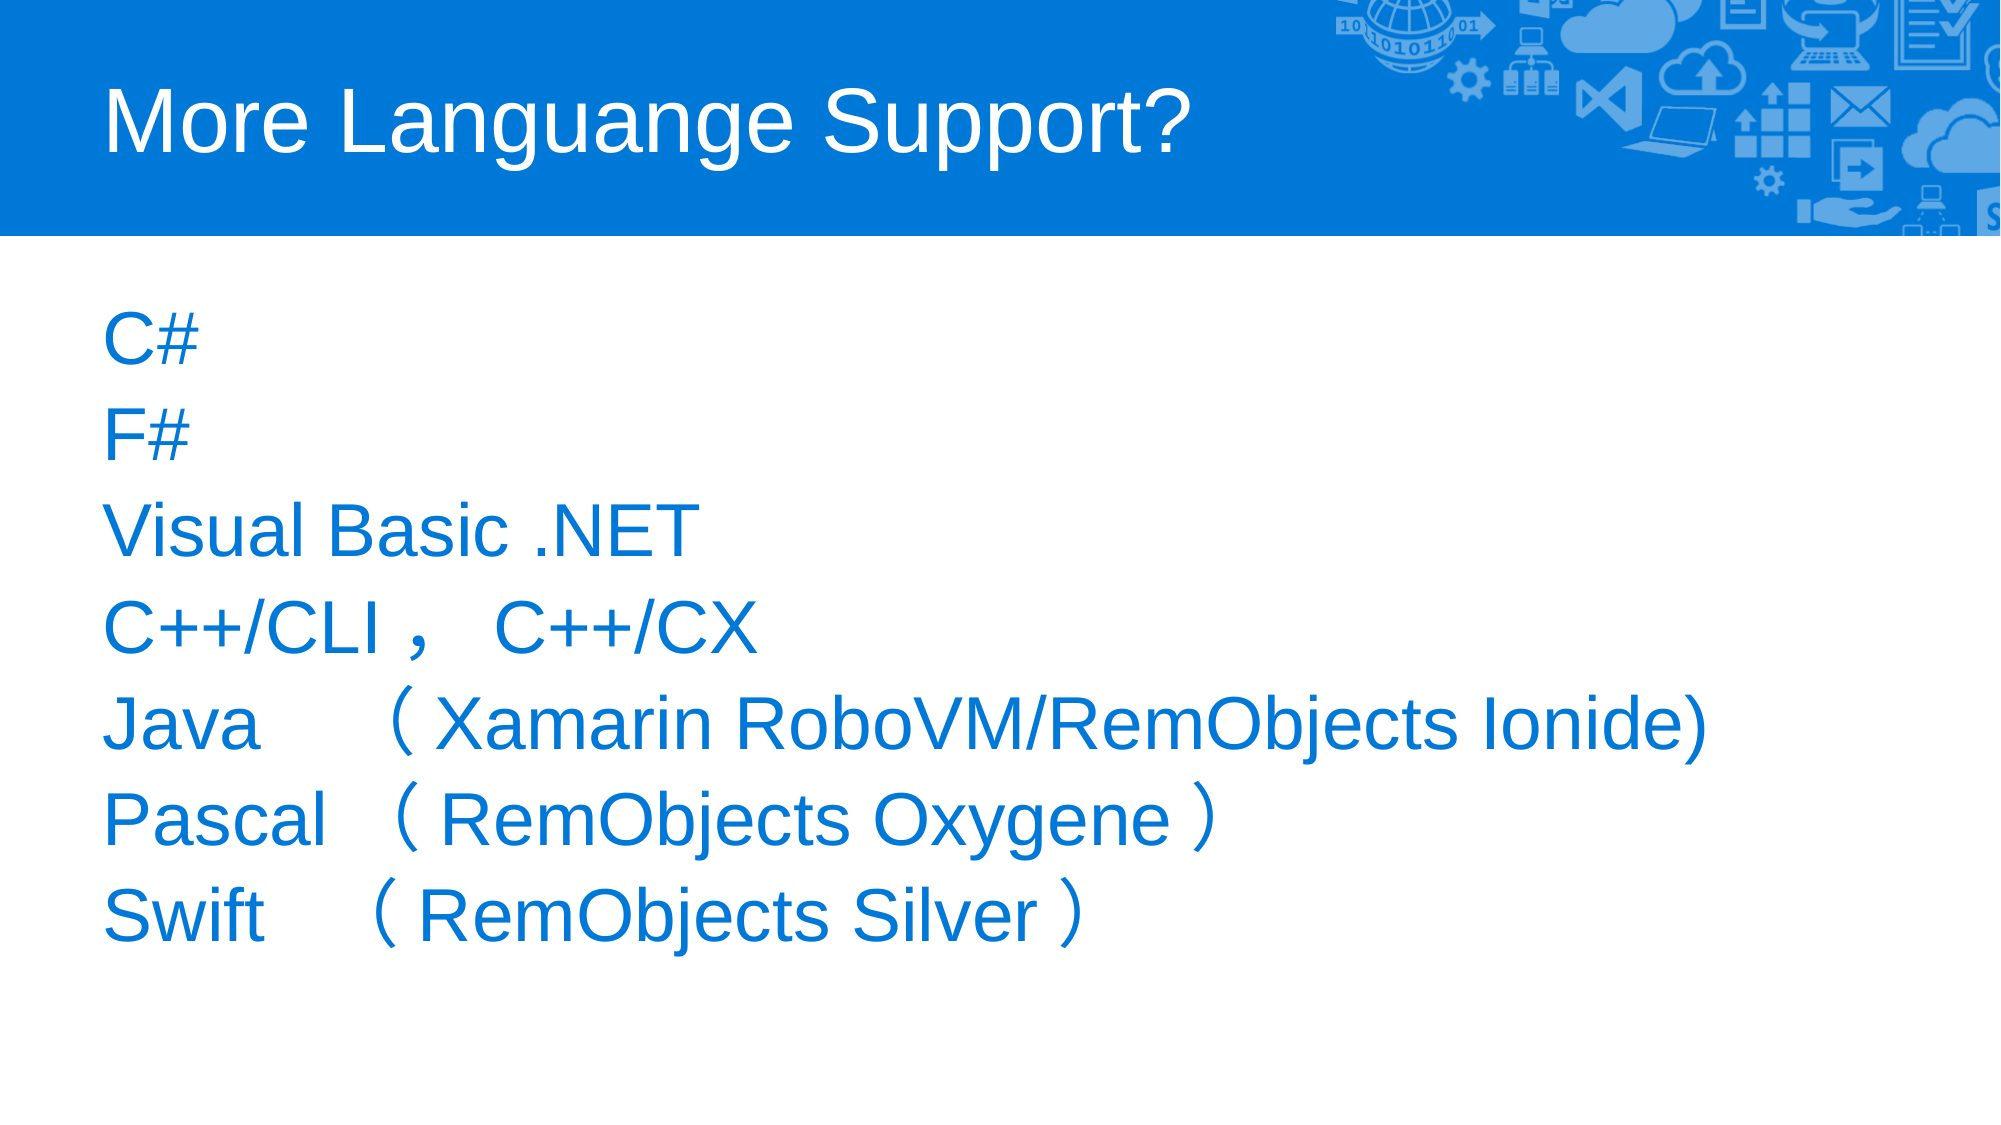

# More Languange Support?
C#
F#
Visual Basic .NET
C++/CLI，C++/CX
Java   （Xamarin RoboVM/RemObjects Ionide)
Pascal（RemObjects Oxygene）
Swift  （RemObjects Silver）